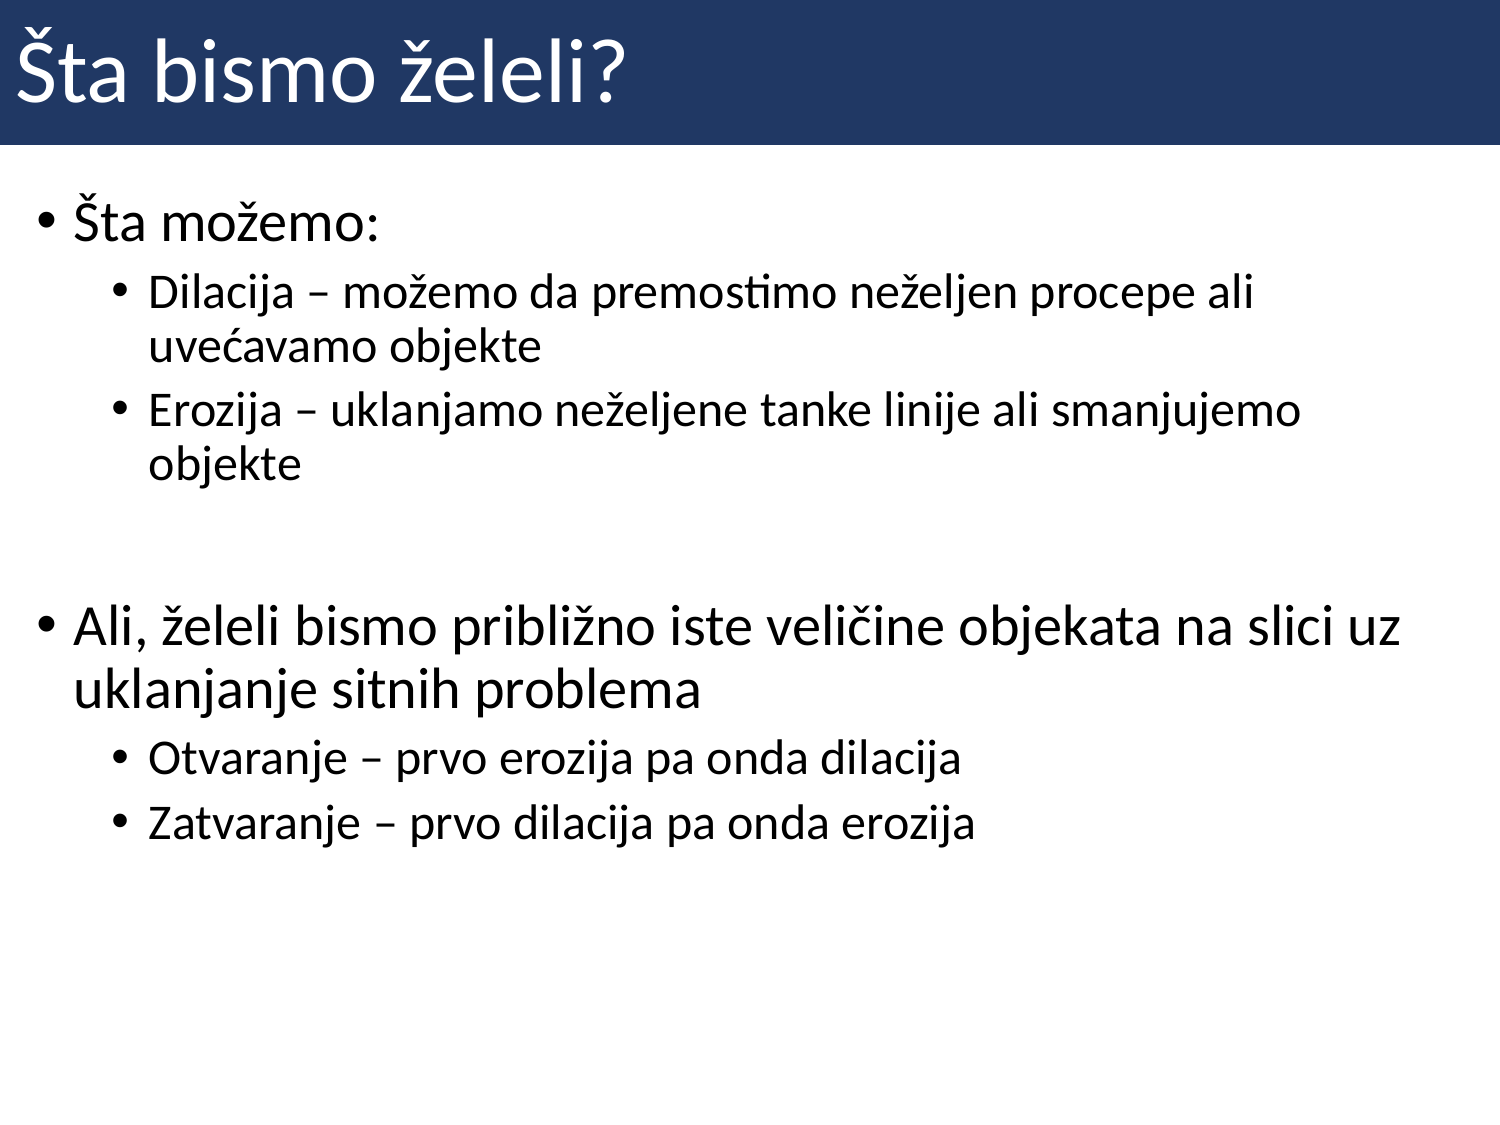

# Šta bismo želeli?
Šta možemo:
Dilacija – možemo da premostimo neželjen procepe ali uvećavamo objekte
Erozija – uklanjamo neželjene tanke linije ali smanjujemo objekte

Ali, želeli bismo približno iste veličine objekata na slici uz uklanjanje sitnih problema
Otvaranje – prvo erozija pa onda dilacija
Zatvaranje – prvo dilacija pa onda erozija